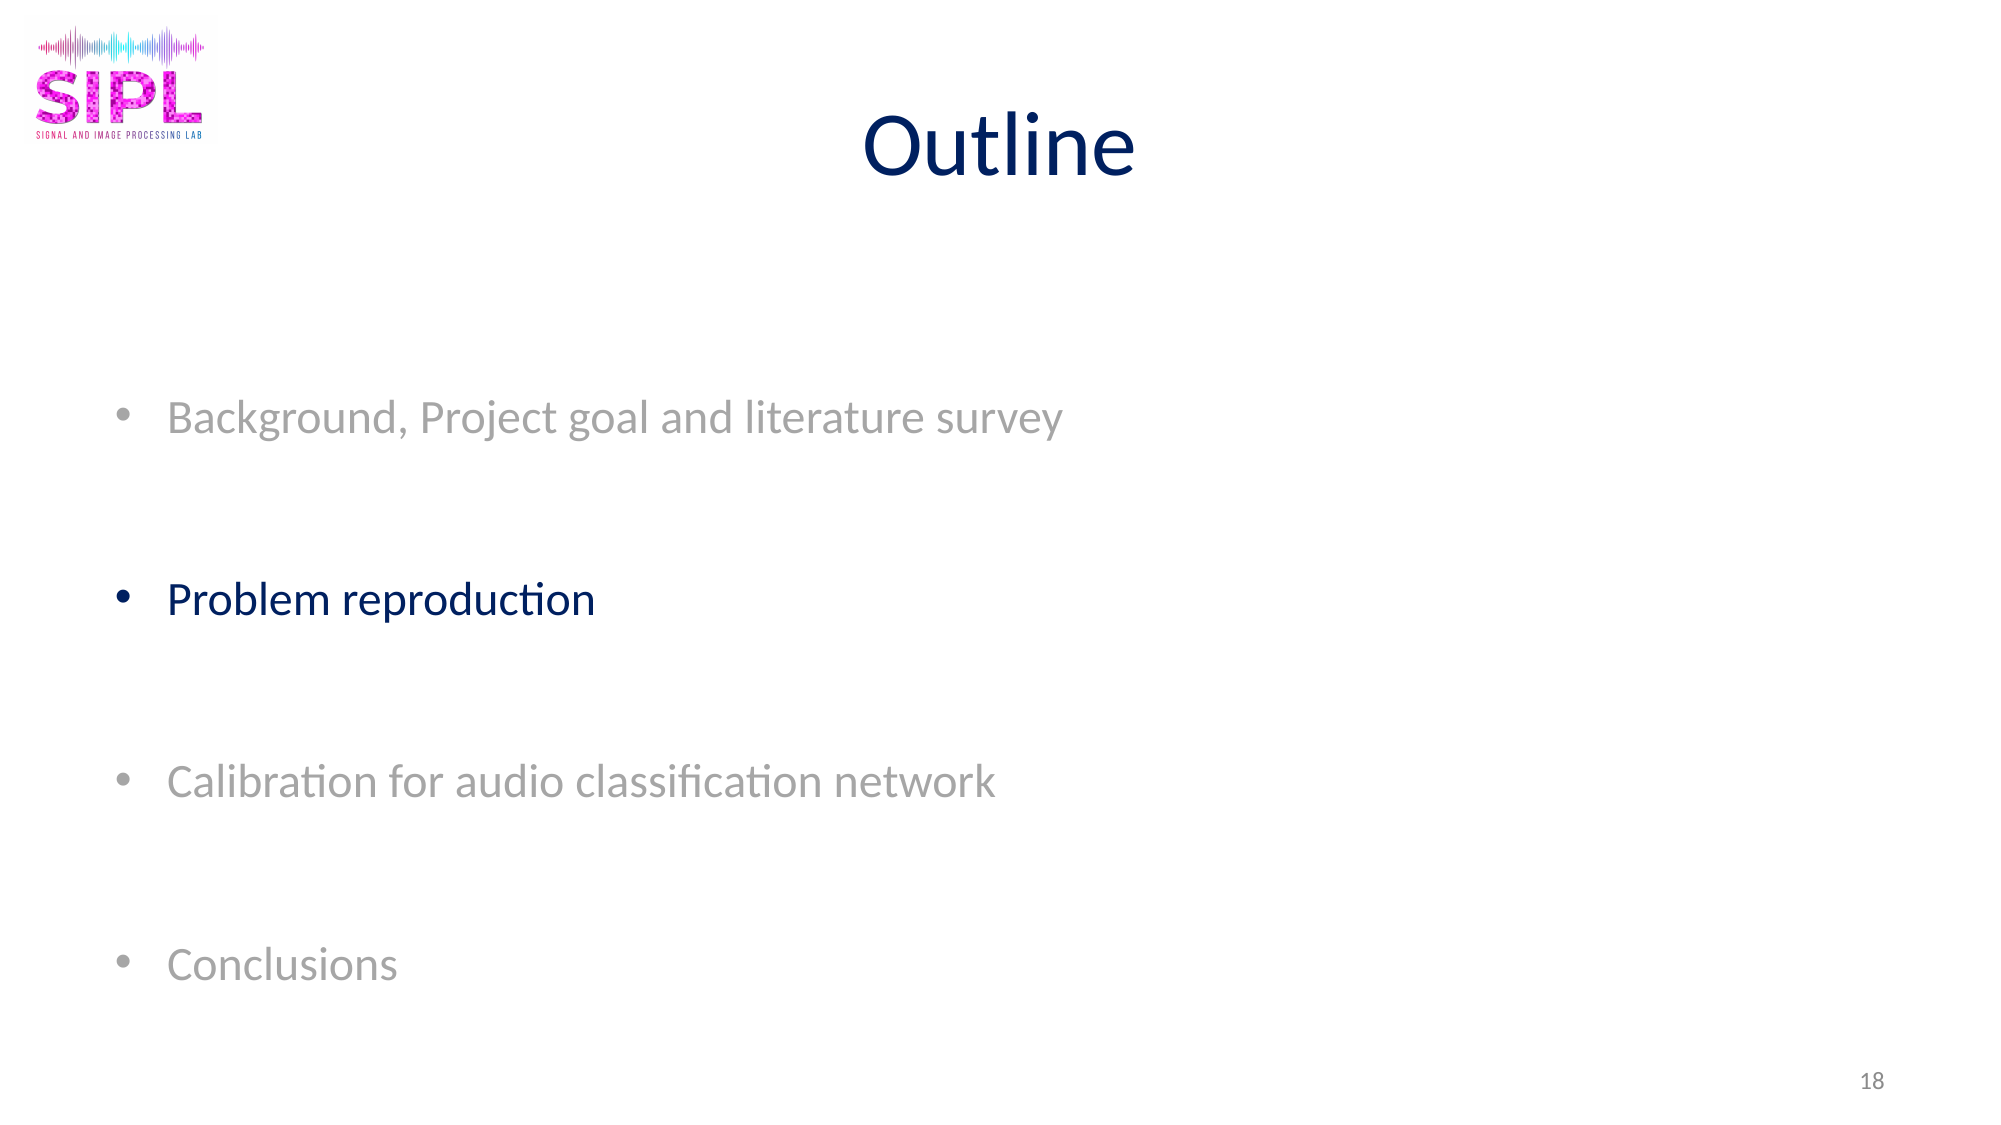

# Outline
Background, Project goal and literature survey
Problem reproduction
Calibration for audio classification network
Conclusions
18